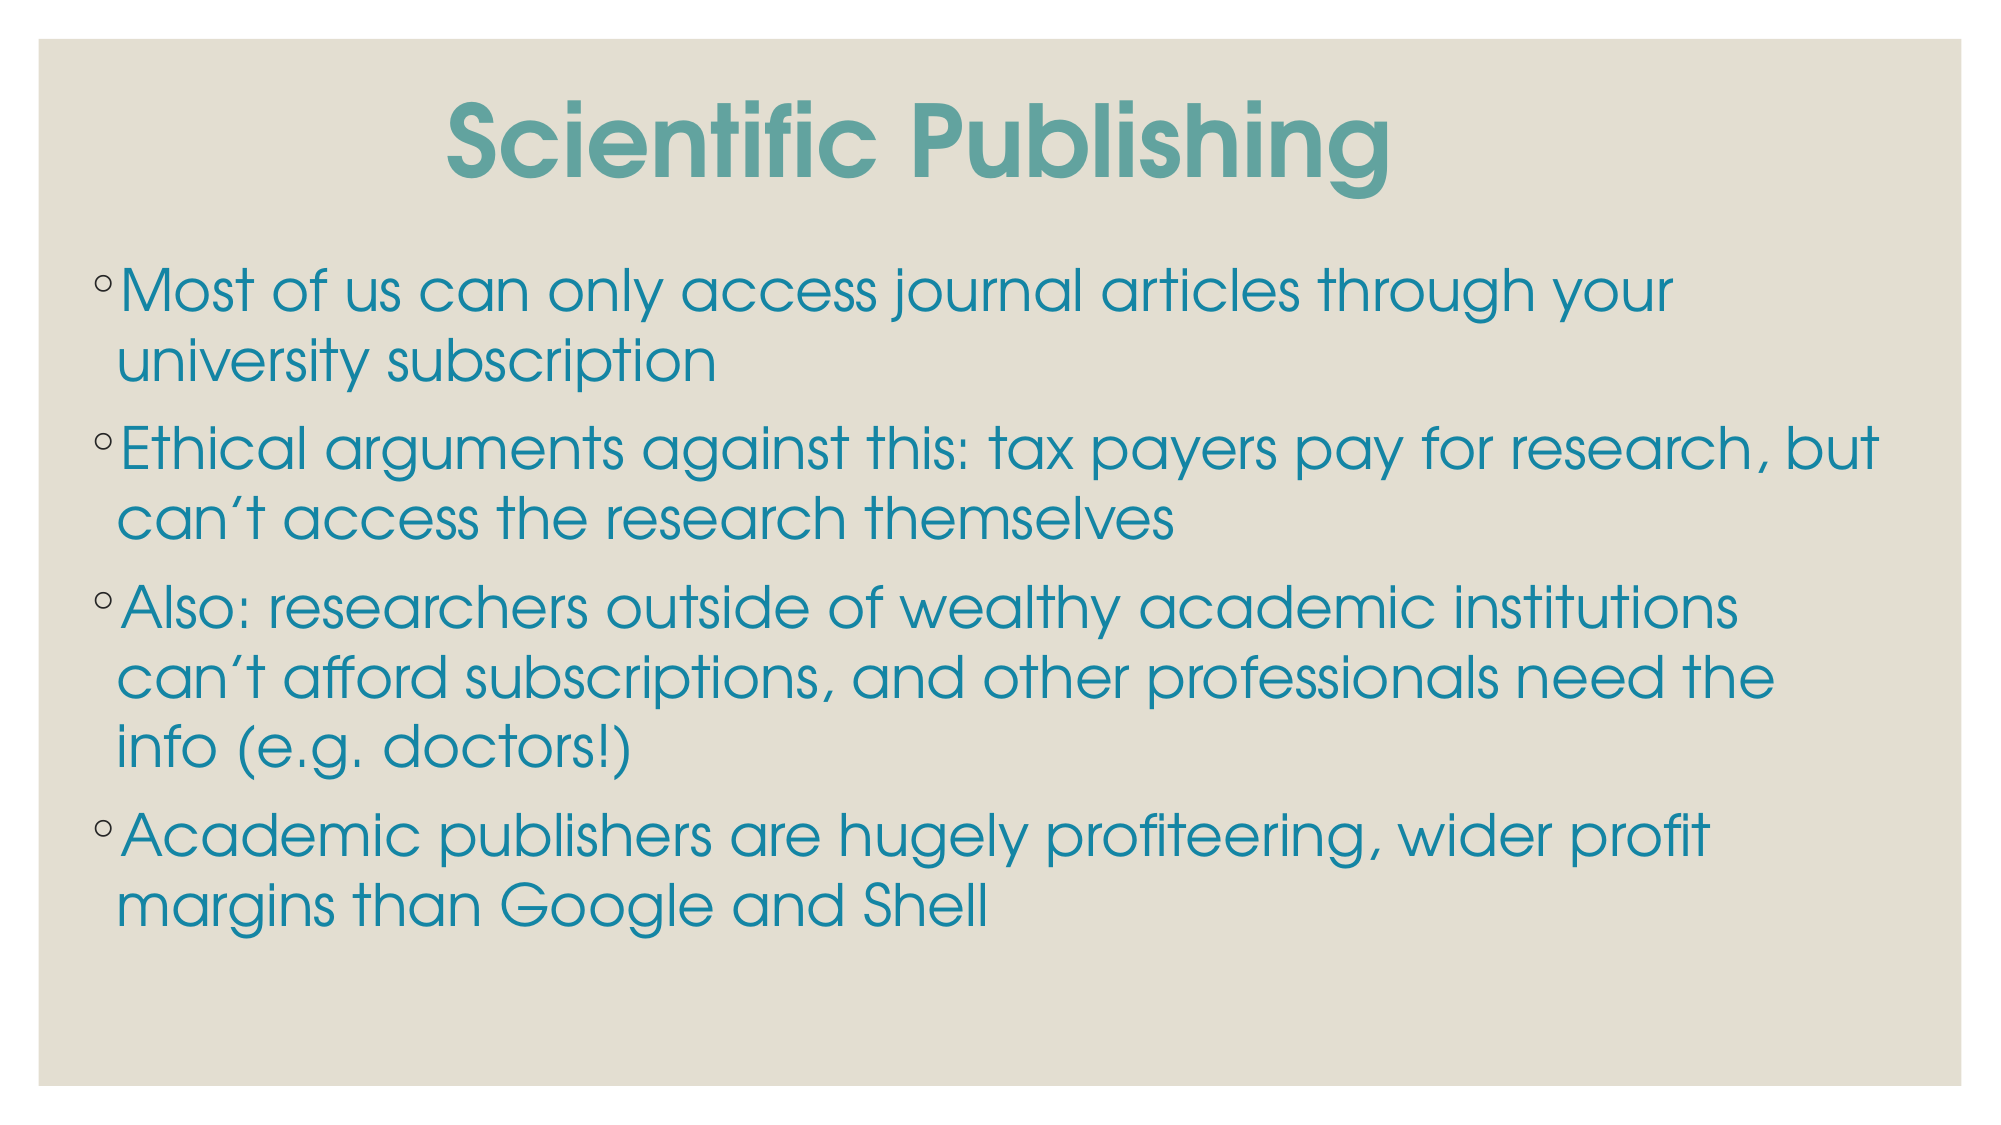

# Scientific Publishing
Most of us can only access journal articles through your university subscription
Ethical arguments against this: tax payers pay for research, but can’t access the research themselves
Also: researchers outside of wealthy academic institutions can’t afford subscriptions, and other professionals need the info (e.g. doctors!)
Academic publishers are hugely profiteering, wider profit margins than Google and Shell